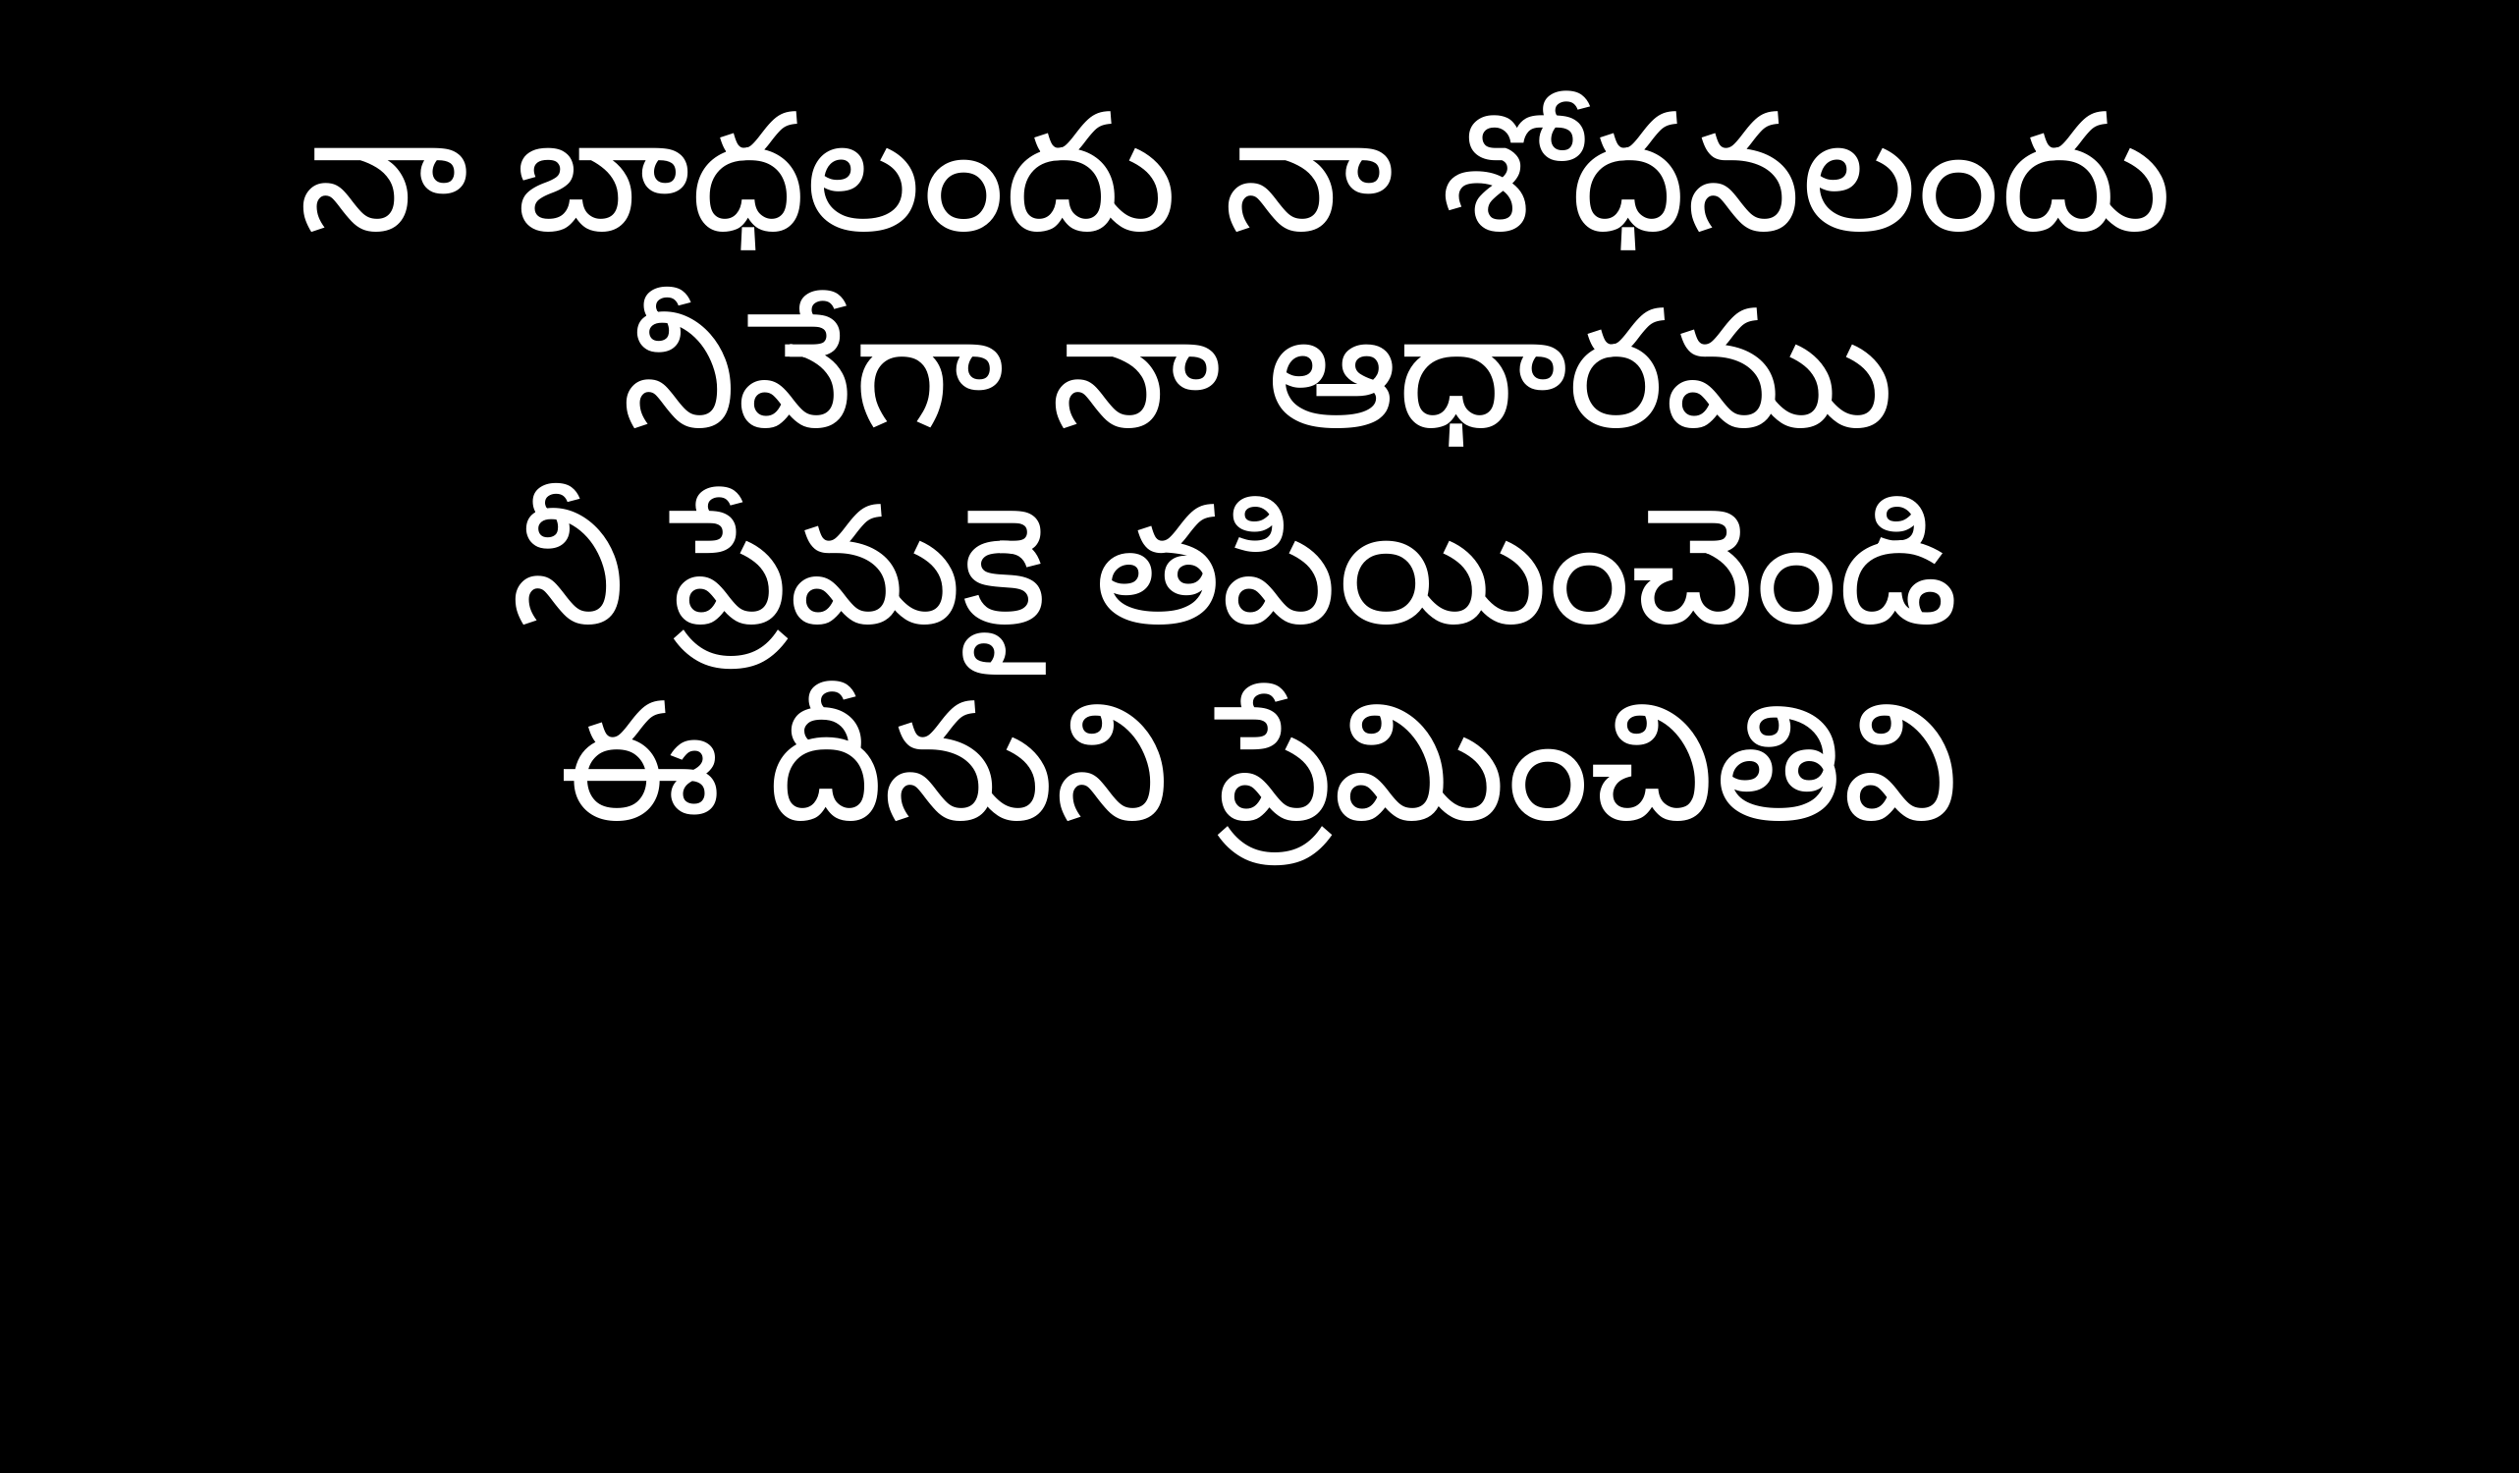

నా బాధలందు నా శోధనలందు
 నీవేగా నా ఆధారము
నీ ప్రేమకై తపియించెండి
ఈ దీనుని ప్రేమించితివి